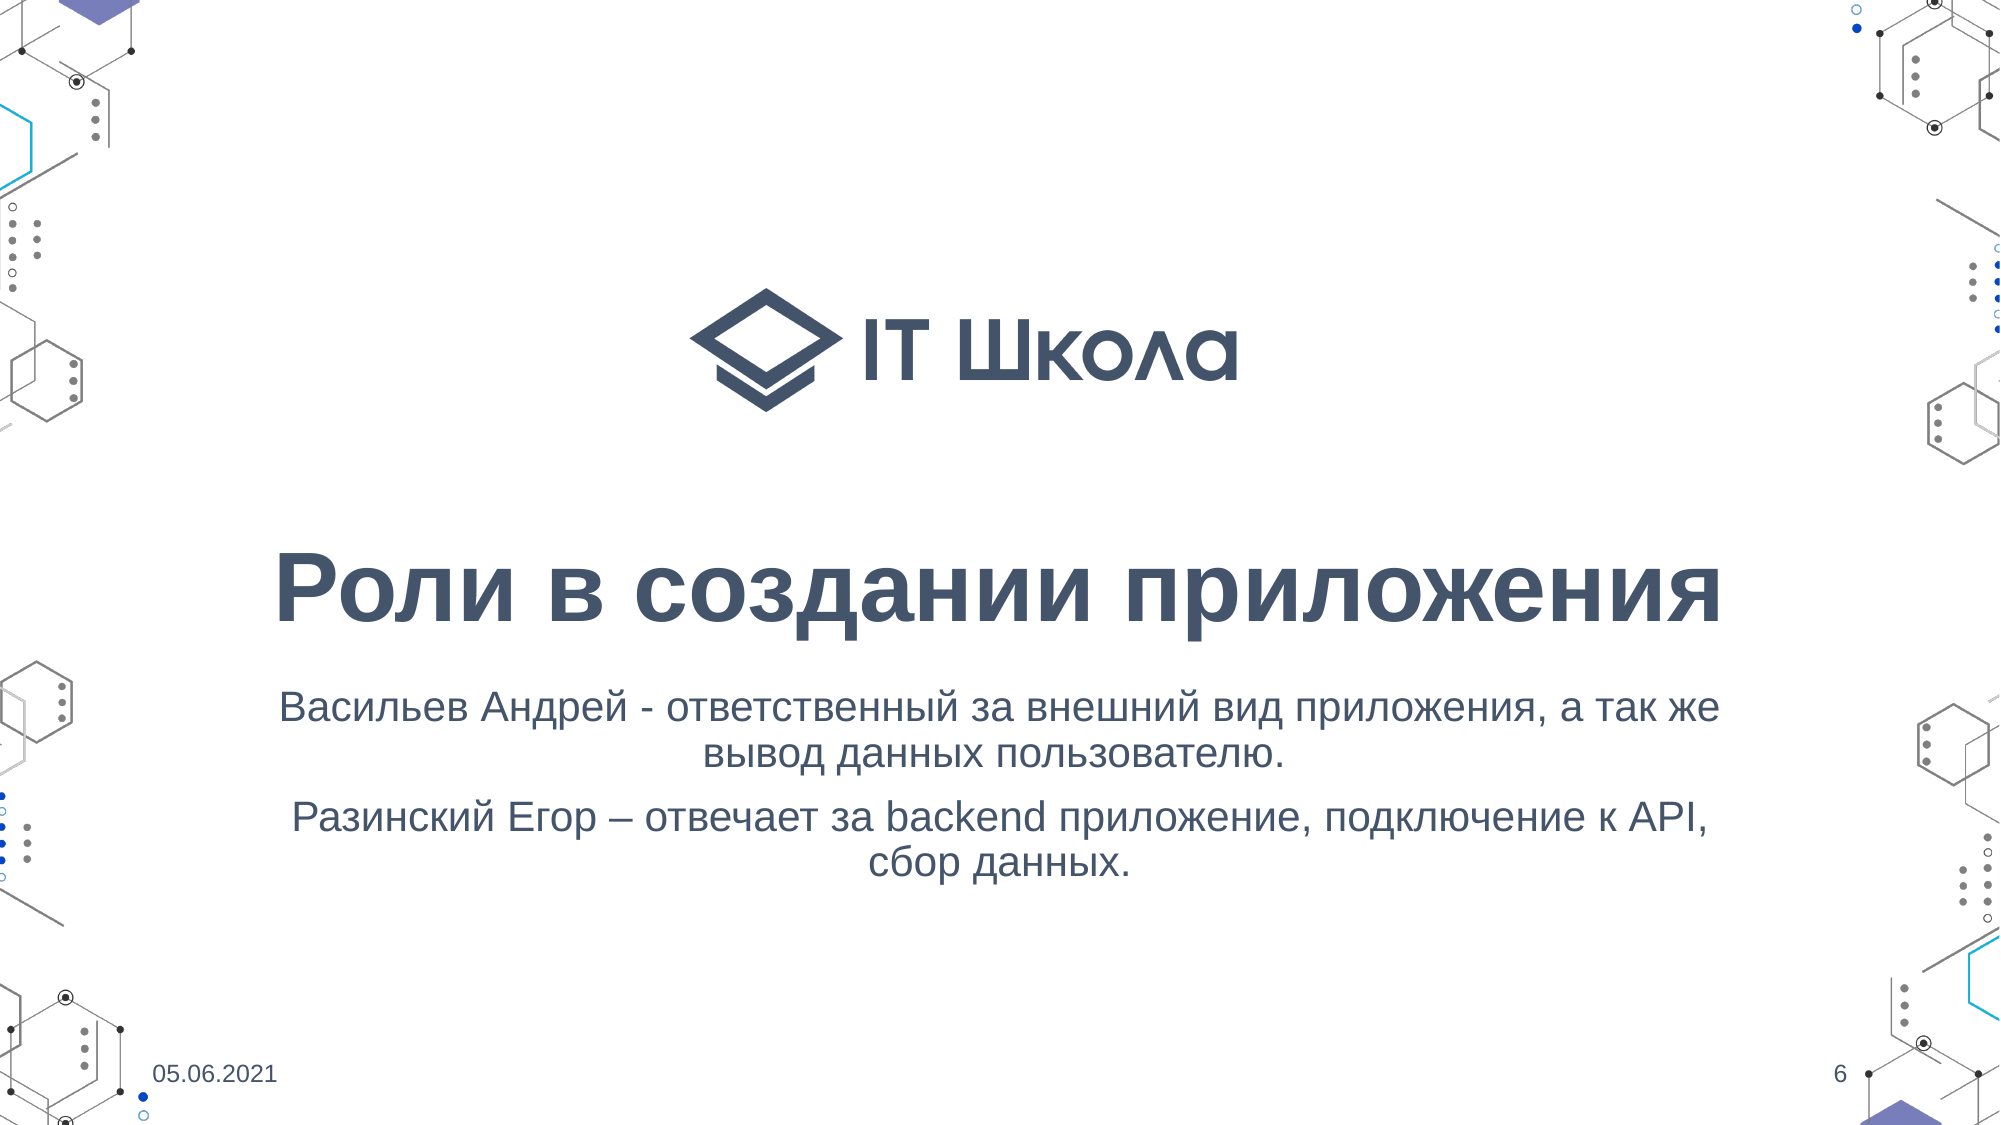

# Роли в создании приложения
Васильев Андрей - ответственный за внешний вид приложения, а так же вывод данных пользователю.
Разинский Егор – отвечает за backend приложение, подключение к API, сбор данных.
05.06.2021
6